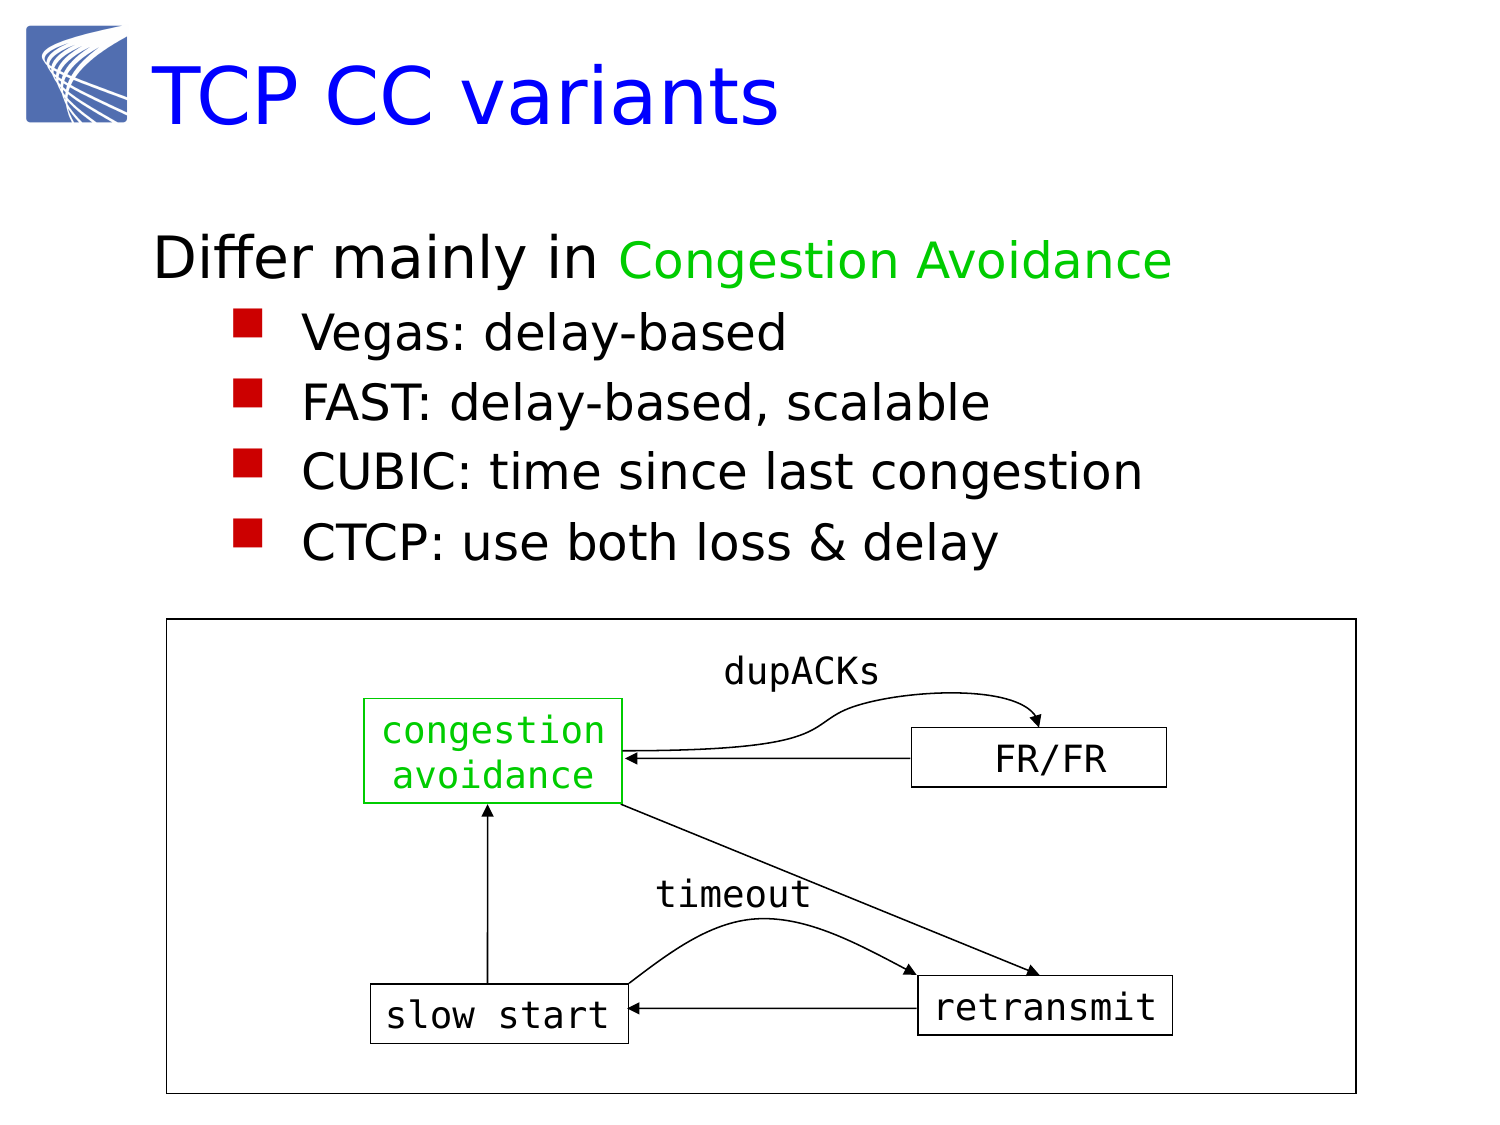

# TCP CC variants
Differ mainly in Congestion Avoidance
Vegas: delay-based
FAST: delay-based, scalable
CUBIC: time since last congestion
CTCP: use both loss & delay

dupACKs
congestion avoidance
   FR/FR

timeout

retransmit
slow start